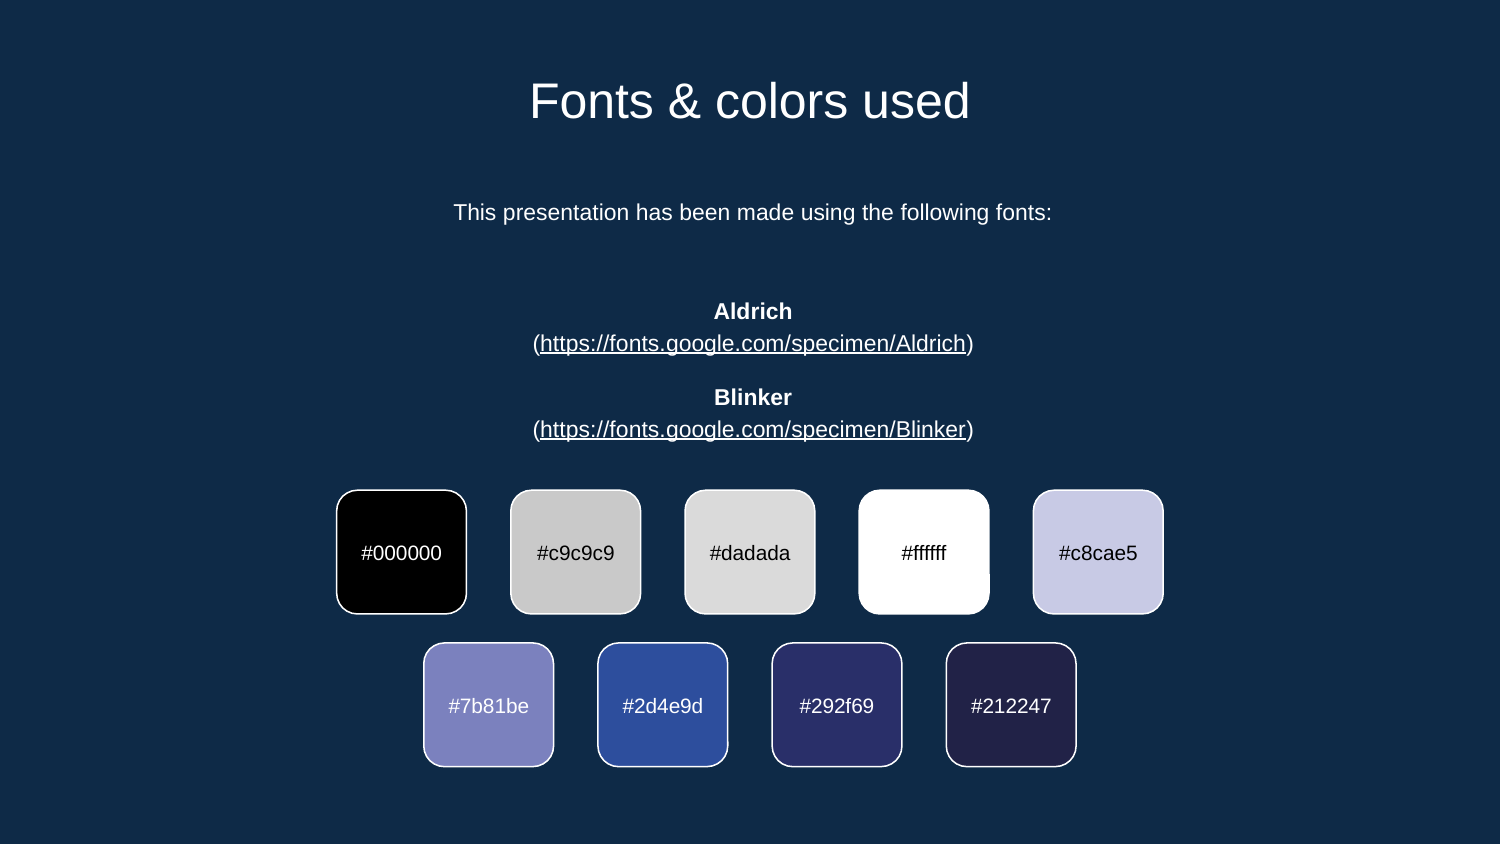

# Fonts & colors used
This presentation has been made using the following fonts:

Aldrich
(https://fonts.google.com/specimen/Aldrich)

Blinker
(https://fonts.google.com/specimen/Blinker)

#000000
#c9c9c9
#dadada
#ffffff
#c8cae5

#7b81be
#2d4e9d
#292f69
#212247